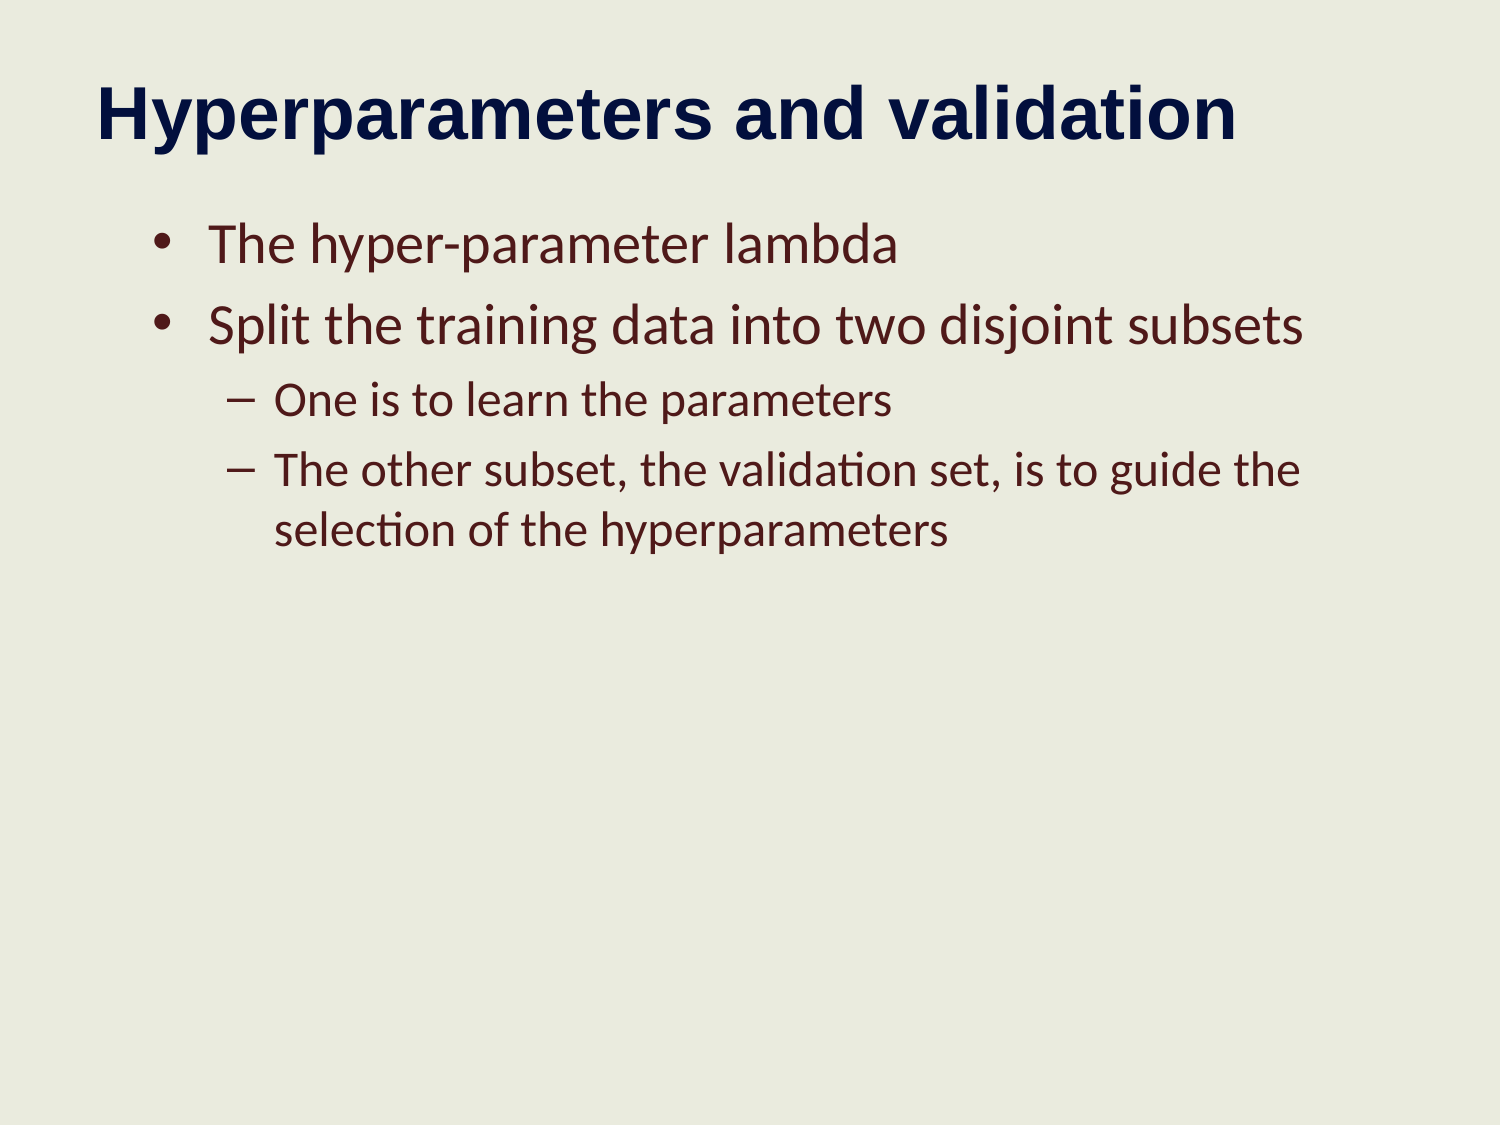

# Hyperparameters and validation
The hyper-parameter lambda
Split the training data into two disjoint subsets
One is to learn the parameters
The other subset, the validation set, is to guide the selection of the hyperparameters